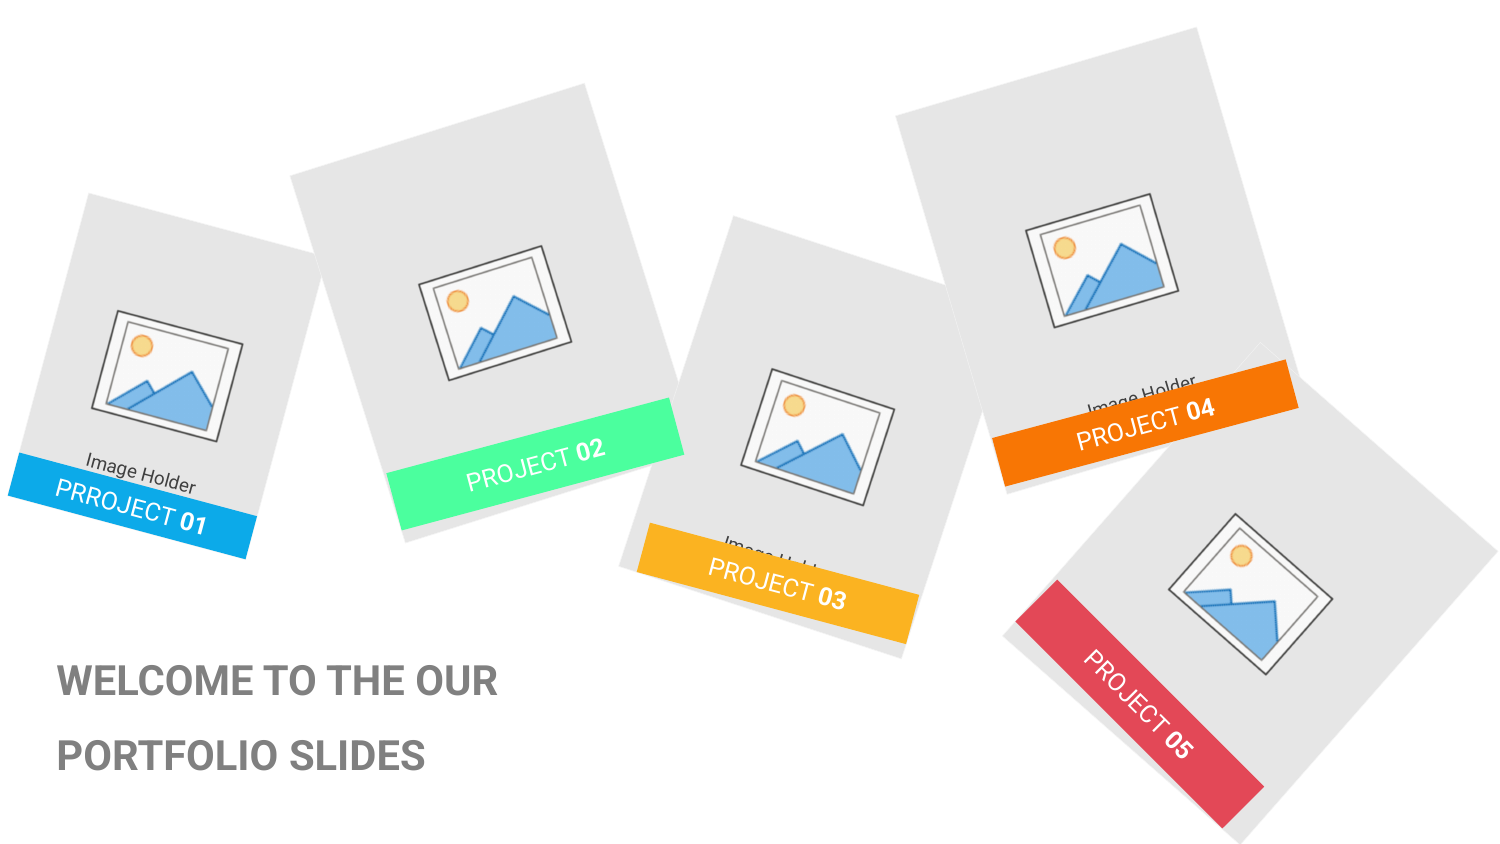

PROJECT 04

PROJECT 02
PRROJECT 01
PROJECT 03
WELCOME TO THE OUR PORTFOLIO SLIDES
PROJECT 05